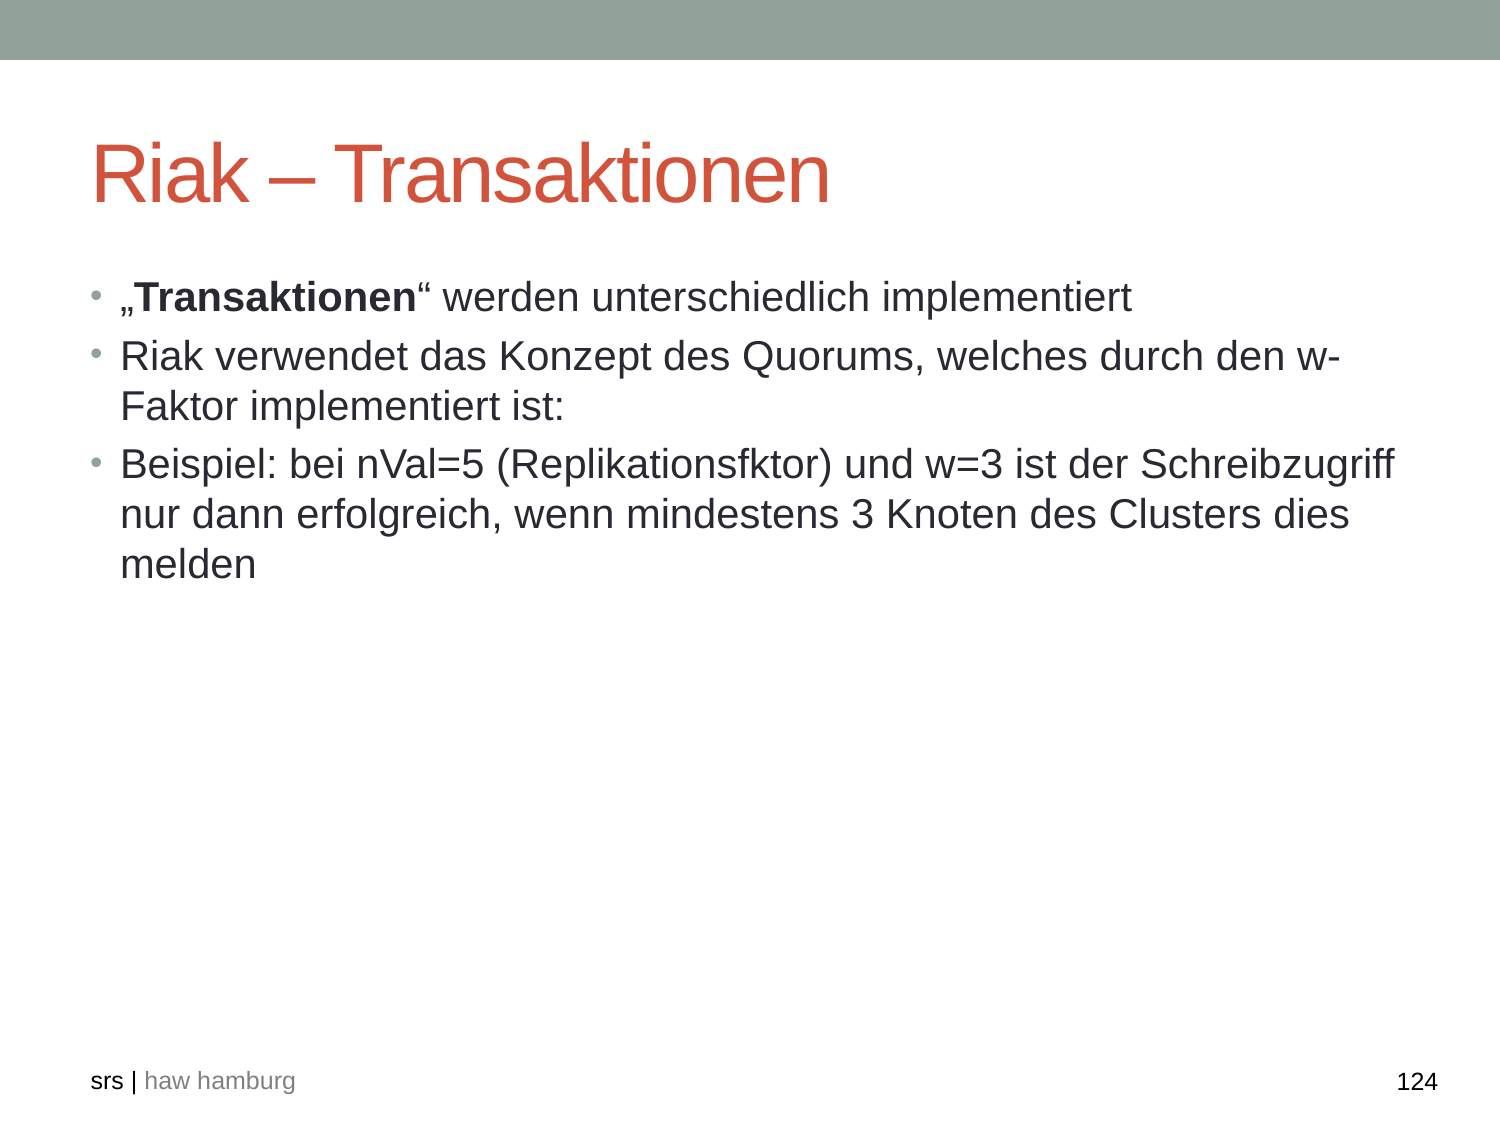

# Riak – Transaktionen
„Transaktionen“ werden unterschiedlich implementiert
Riak verwendet das Konzept des Quorums, welches durch den w-Faktor implementiert ist:
Beispiel: bei nVal=5 (Replikationsfktor) und w=3 ist der Schreibzugriff nur dann erfolgreich, wenn mindestens 3 Knoten des Clusters dies melden